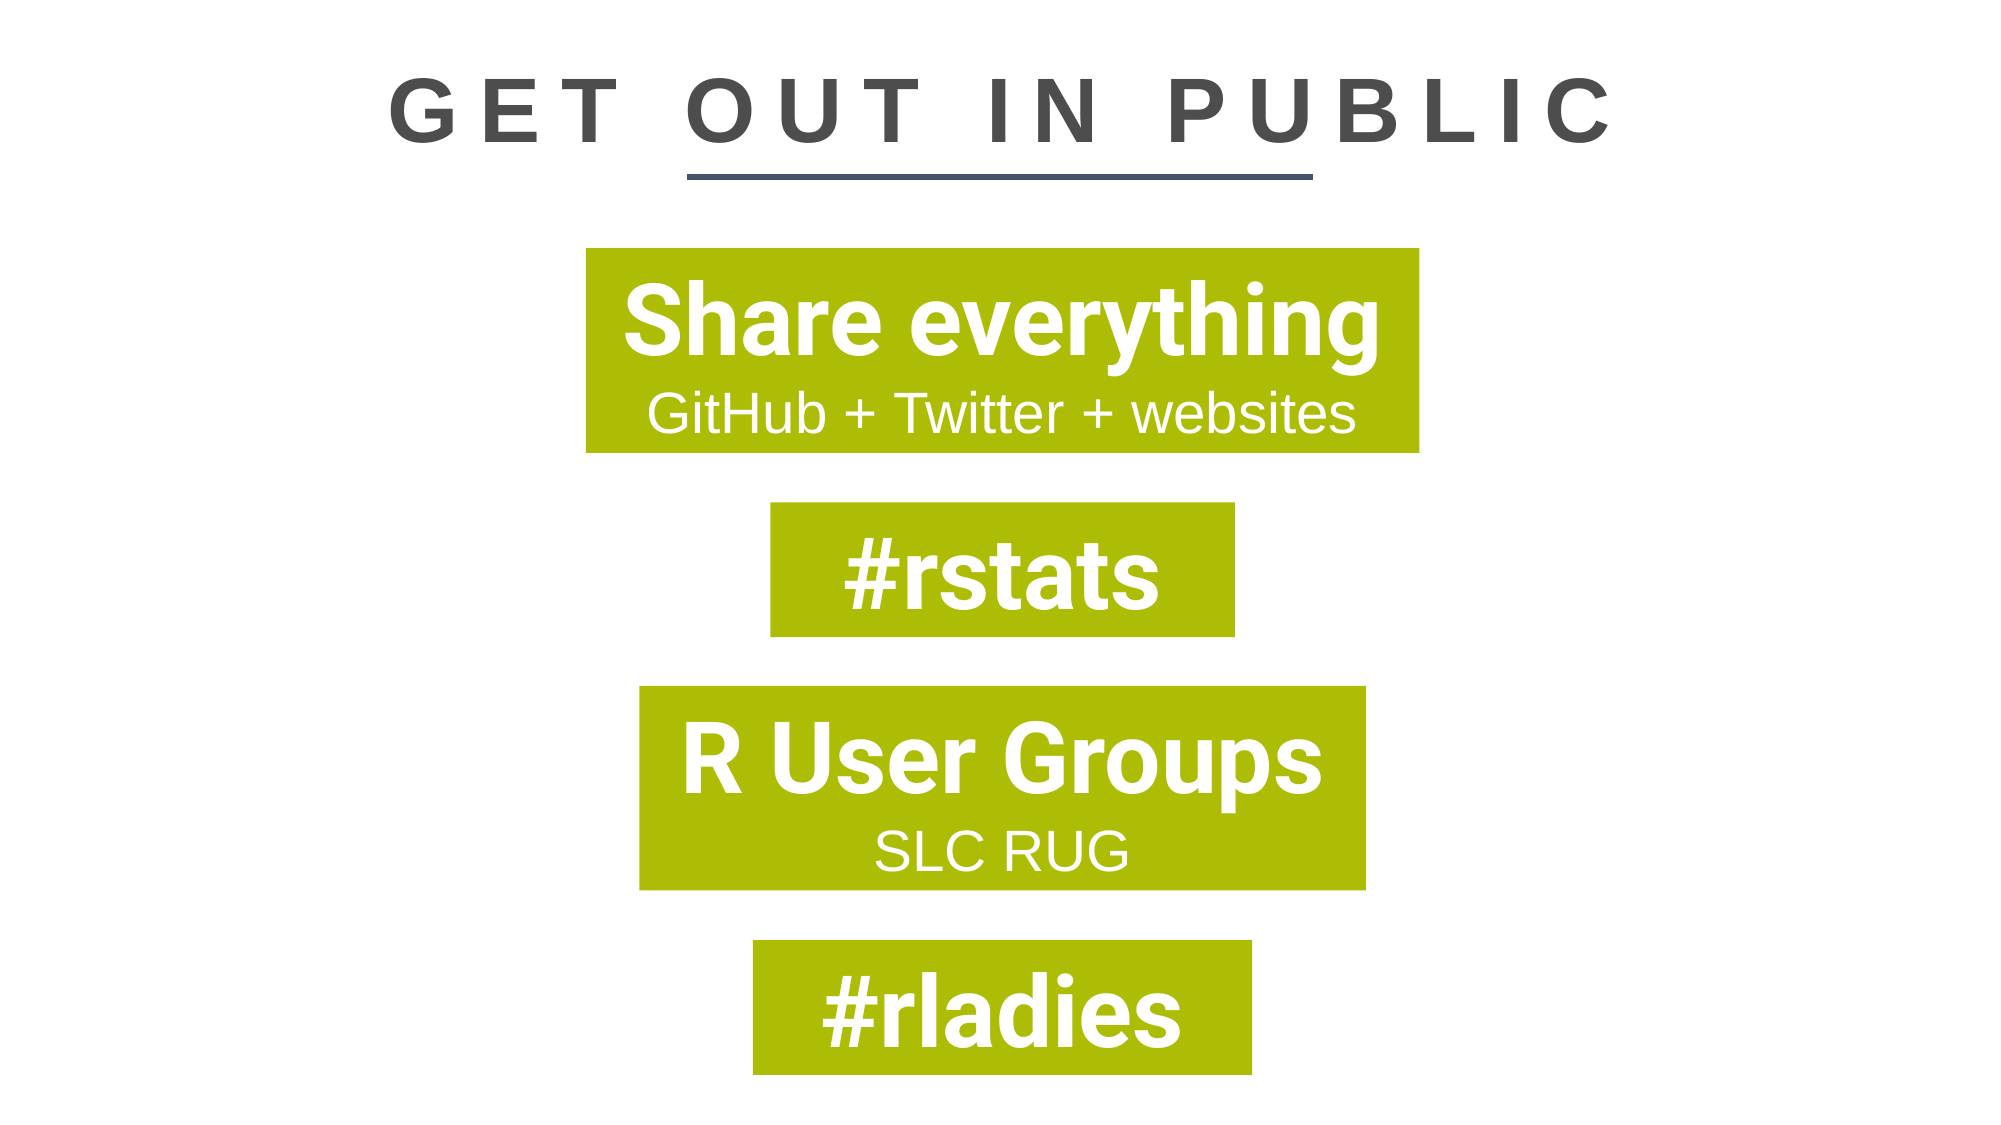

# GET OUT IN PUBLIC
Share everything
GitHub + Twitter + websites
#rstats
R User Groups
SLC RUG
#rladies